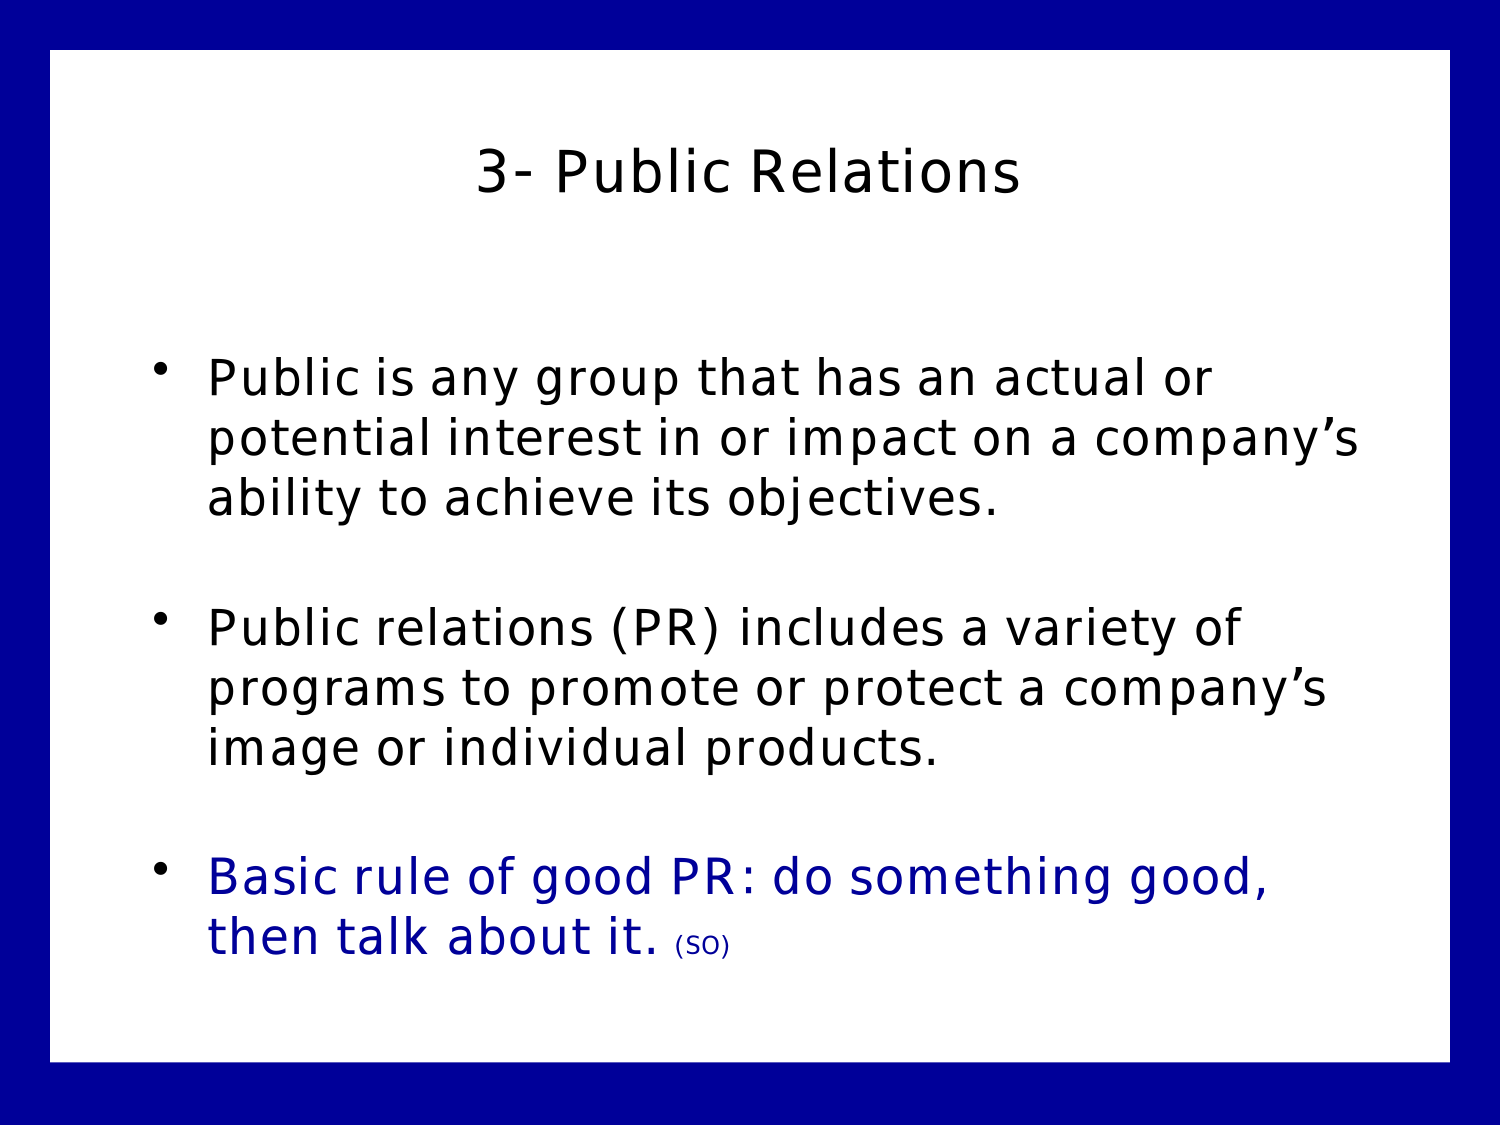

# 3- Public Relations
Public is any group that has an actual or potential interest in or impact on a company’s ability to achieve its objectives.

Public relations (PR) includes a variety of programs to promote or protect a company’s image or individual products.

Basic rule of good PR: do something good, then talk about it. (SO)